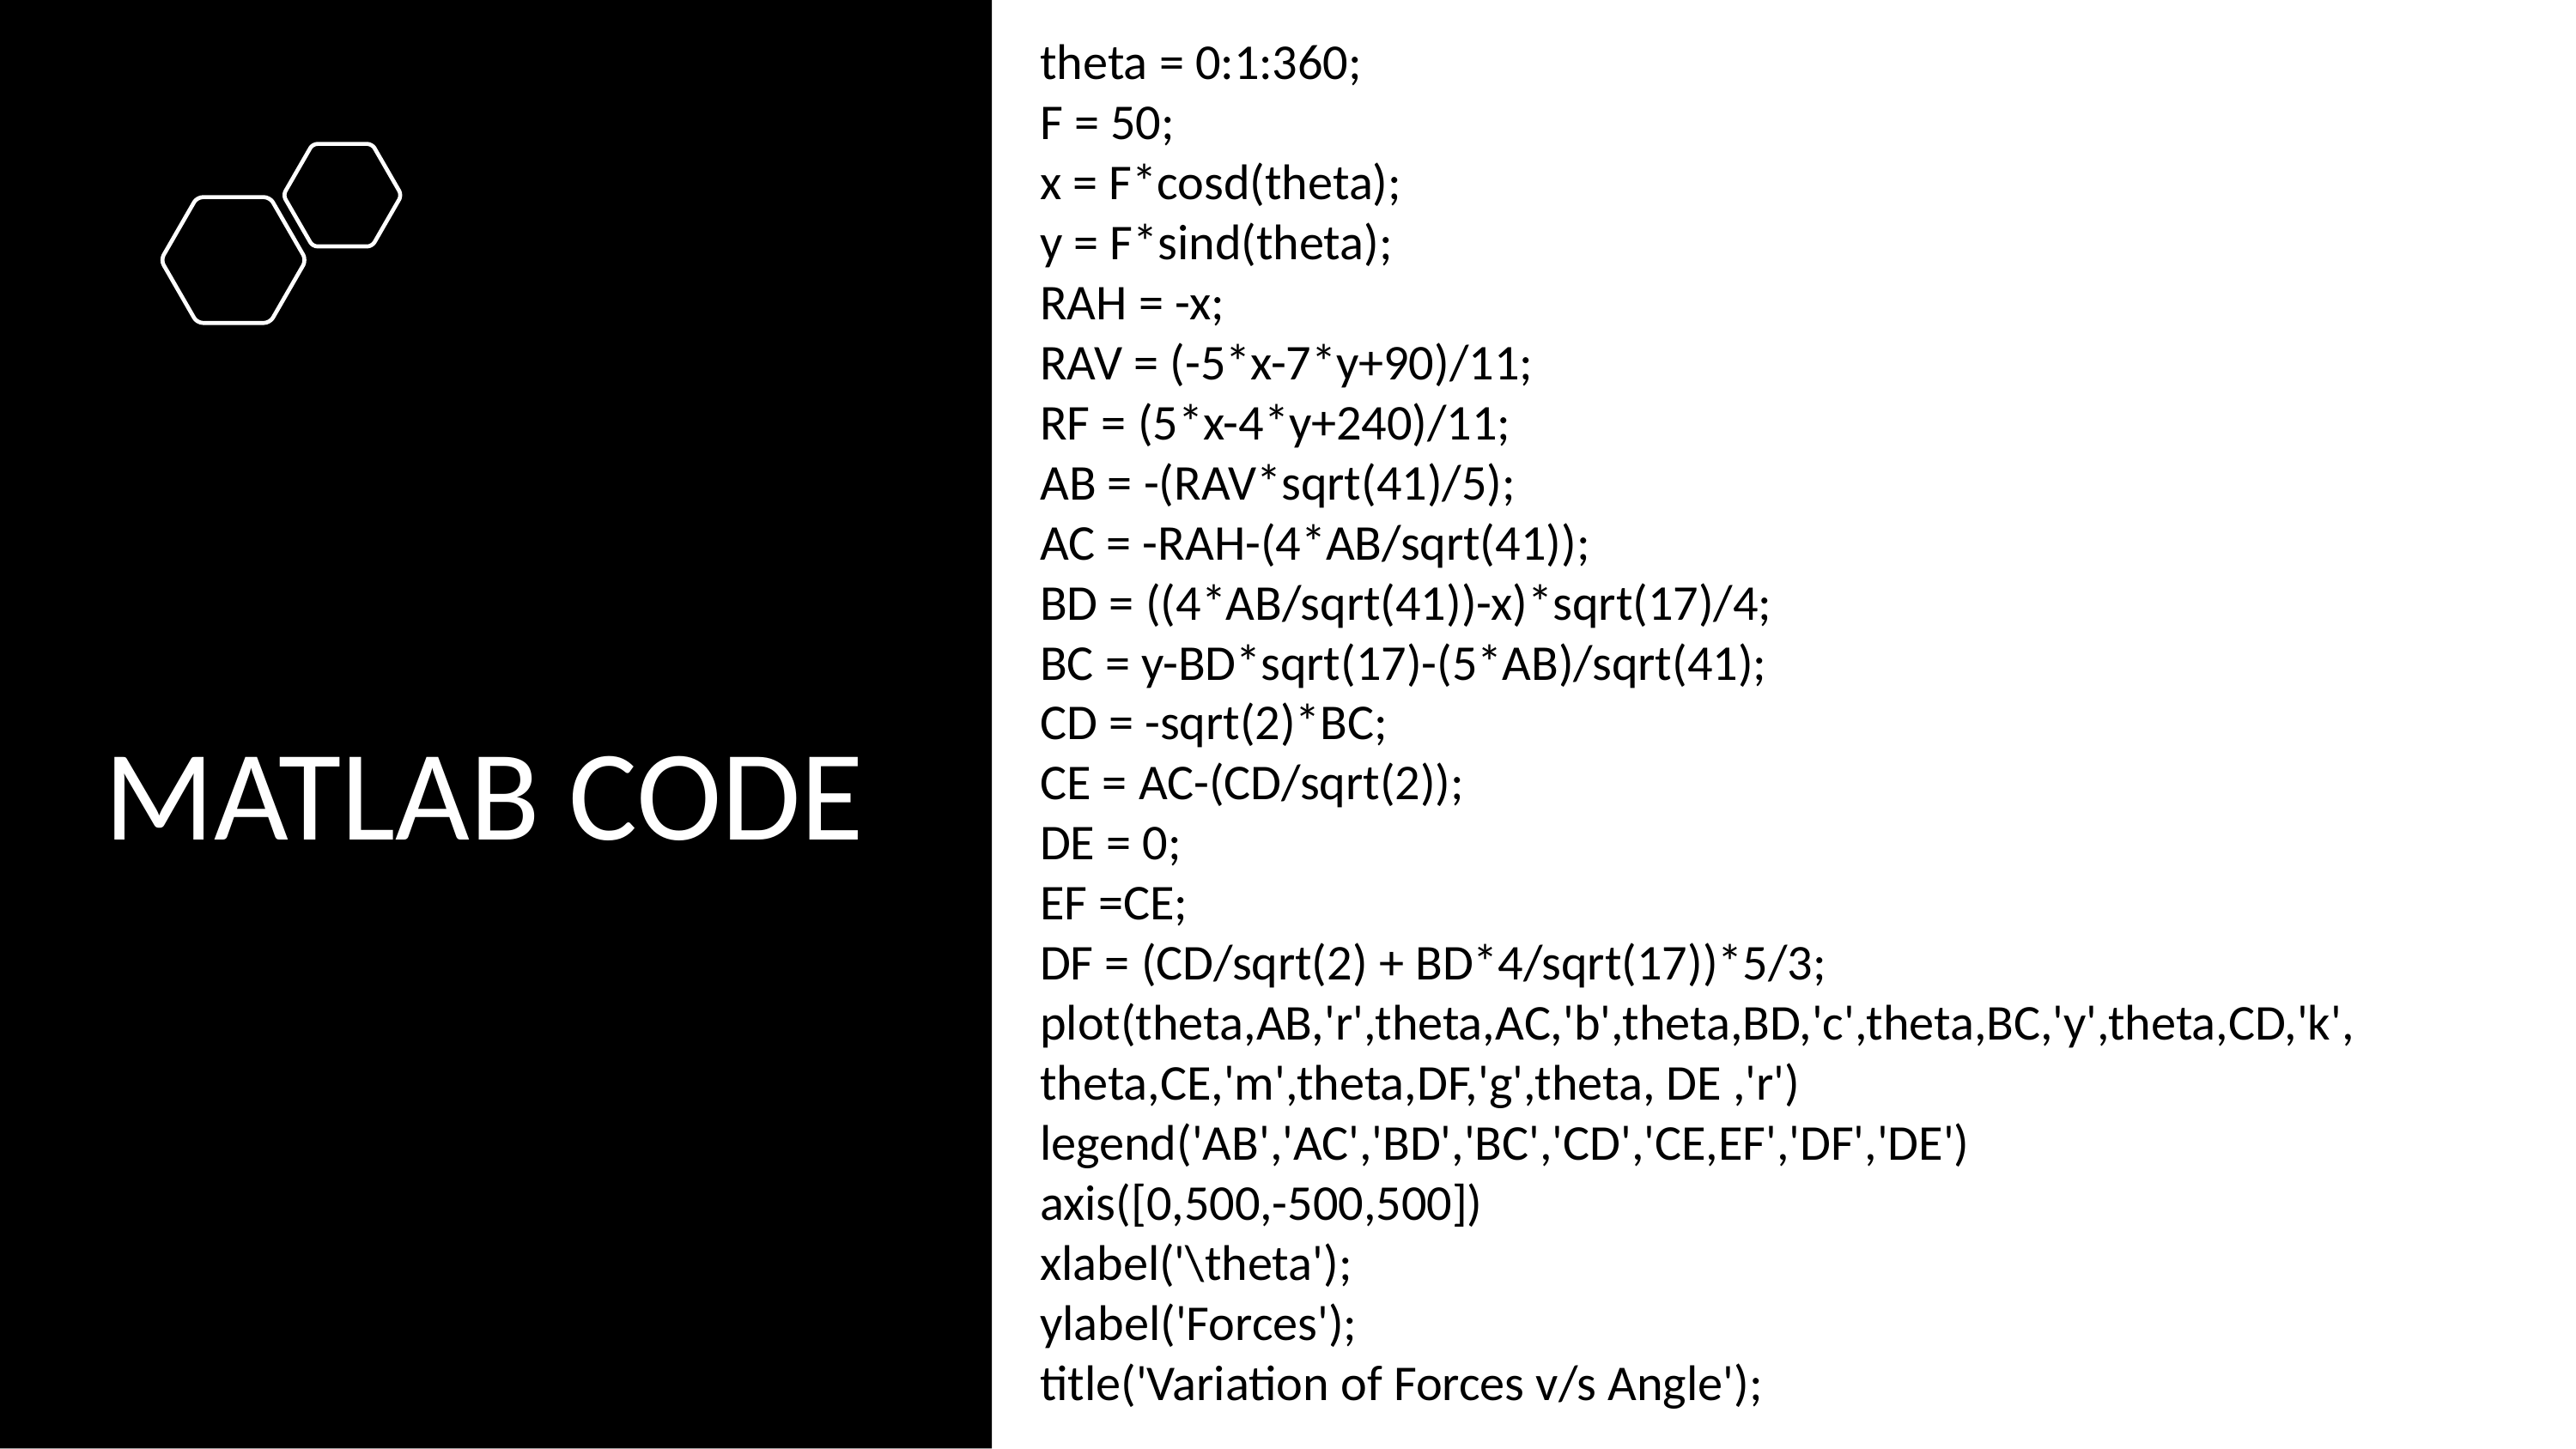

theta = 0:1:360;
F = 50;
x = F*cosd(theta);
y = F*sind(theta);
RAH = -x;
RAV = (-5*x-7*y+90)/11;
RF = (5*x-4*y+240)/11;
AB = -(RAV*sqrt(41)/5);
AC = -RAH-(4*AB/sqrt(41));
BD = ((4*AB/sqrt(41))-x)*sqrt(17)/4;
BC = y-BD*sqrt(17)-(5*AB)/sqrt(41);
CD = -sqrt(2)*BC;
CE = AC-(CD/sqrt(2));
DE = 0;
EF =CE;
DF = (CD/sqrt(2) + BD*4/sqrt(17))*5/3;
plot(theta,AB,'r',theta,AC,'b',theta,BD,'c',theta,BC,'y',theta,CD,'k', theta,CE,'m',theta,DF,'g',theta, DE ,'r')
legend('AB','AC','BD','BC','CD','CE,EF','DF','DE')
axis([0,500,-500,500])
xlabel('\theta');
ylabel('Forces');
title('Variation of Forces v/s Angle');

MATLAB CODE